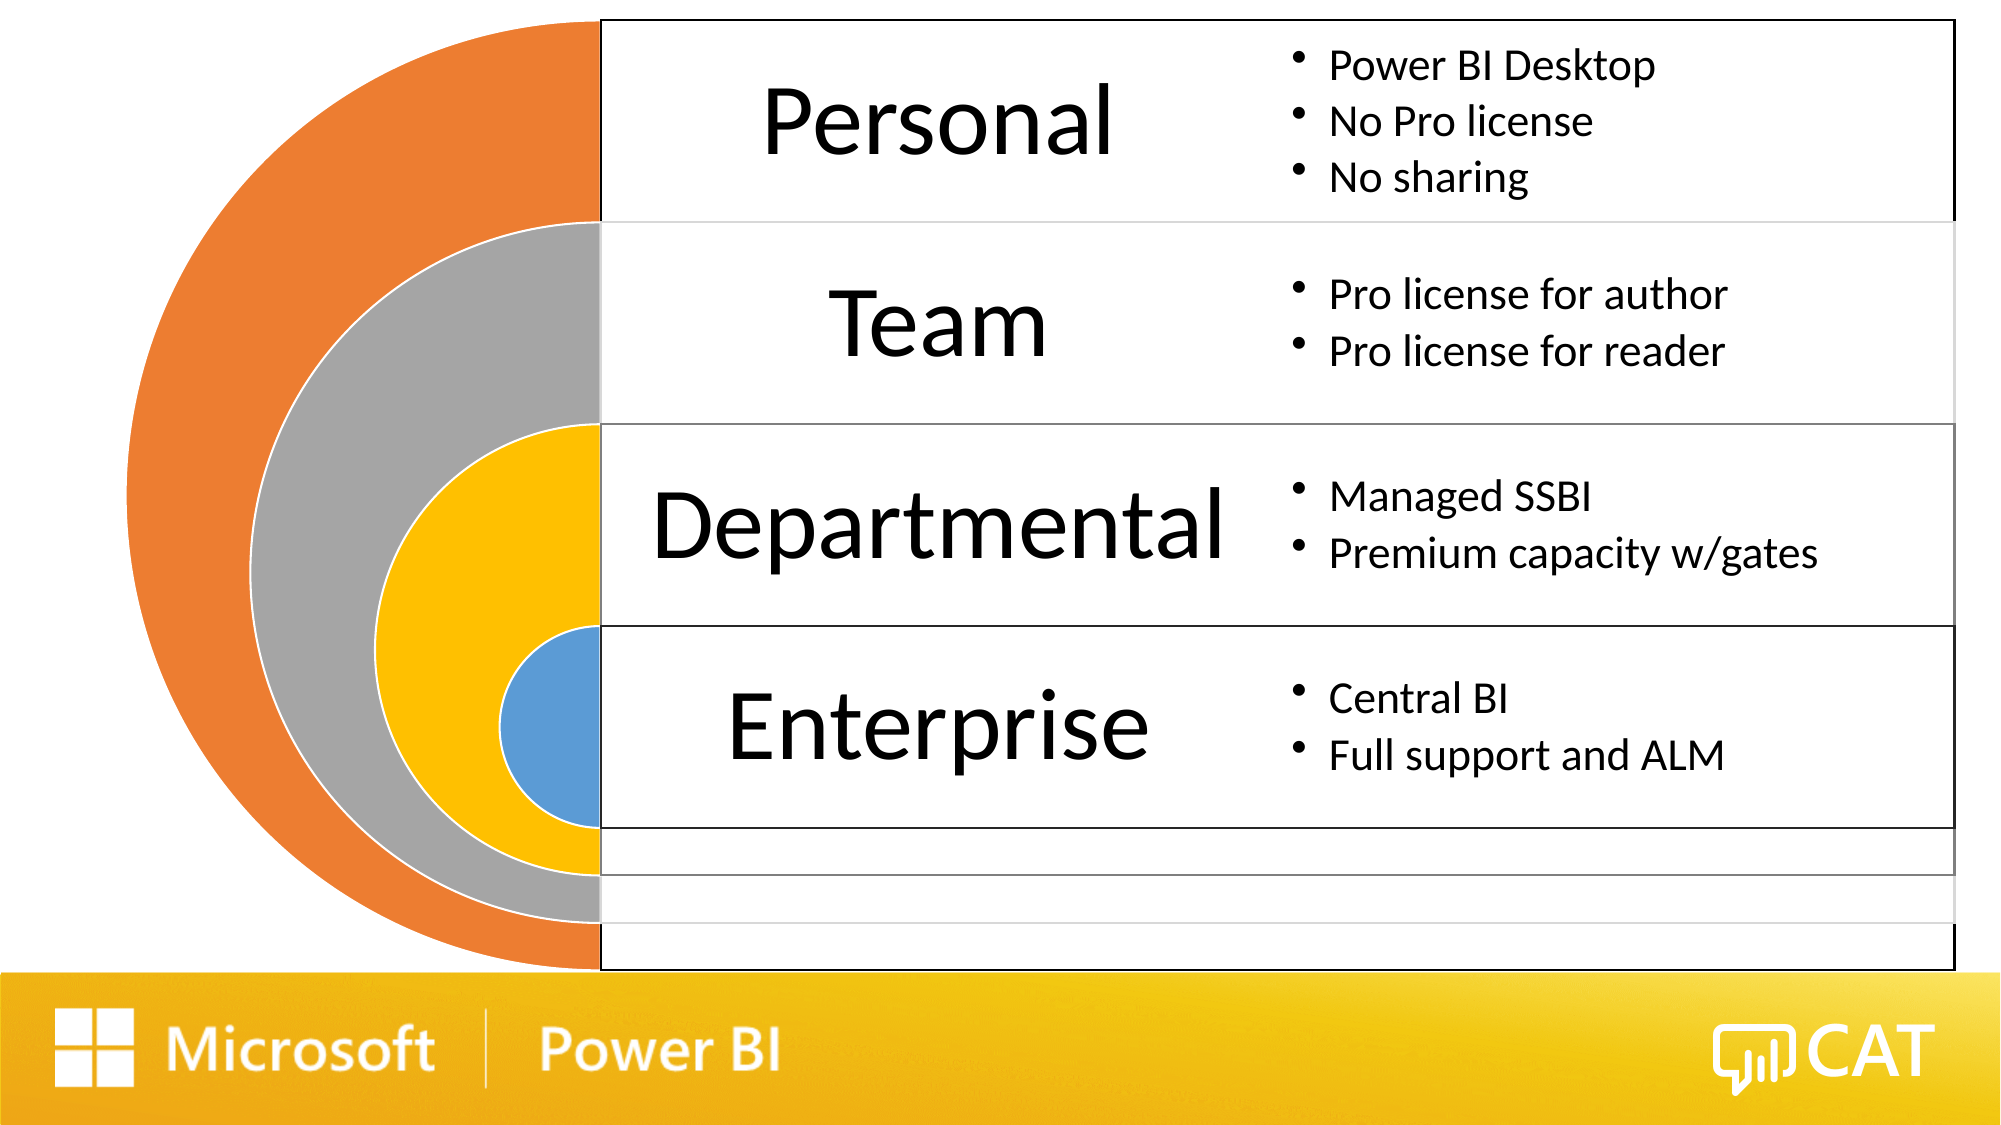

Personal
Team
Departmental
Enterprise
Power BI Desktop
No Pro license
No sharing
Pro license for author
Pro license for reader
Managed SSBI
Premium capacity w/gates
Central BI
Full support and ALM